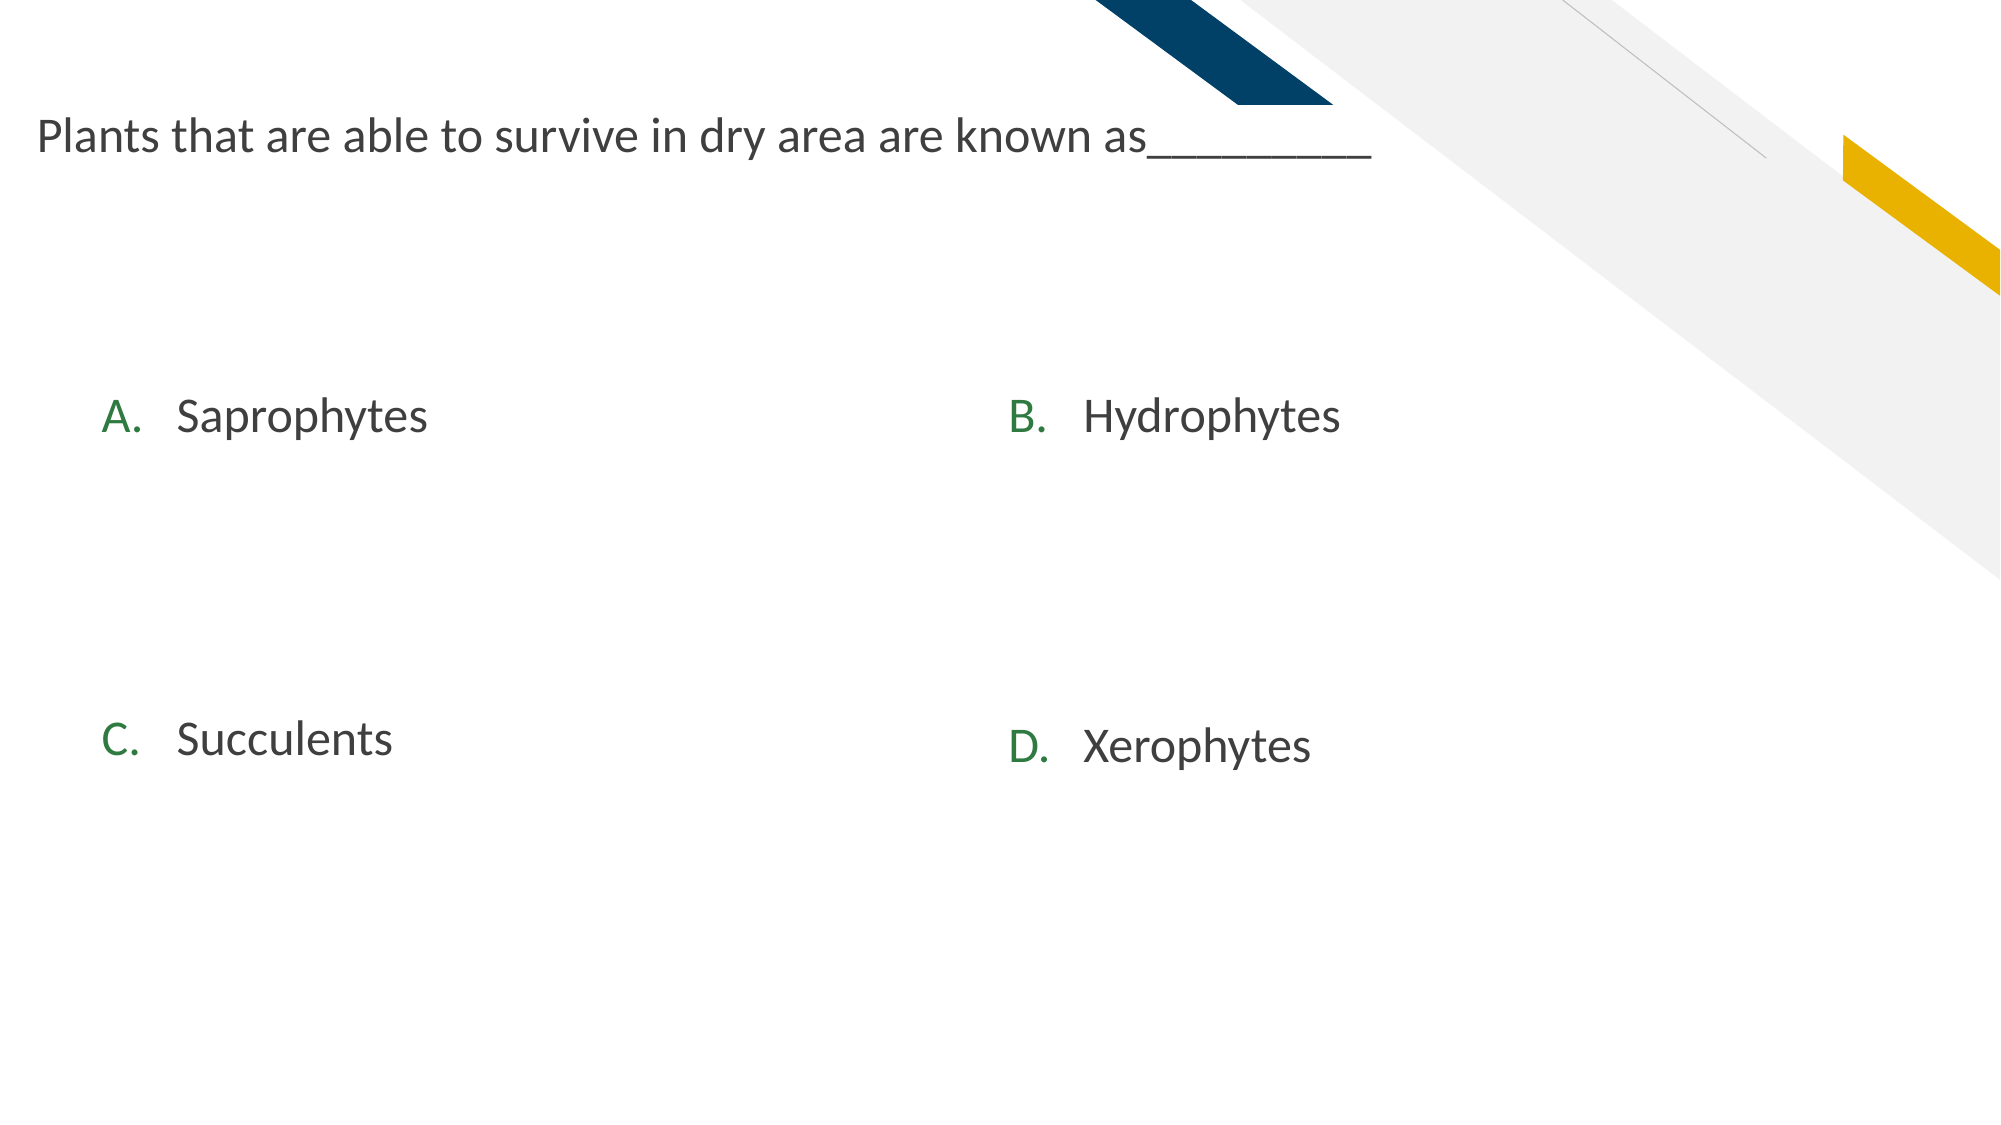

Plants that are able to survive in dry area are known as_________
Saprophytes
Hydrophytes
Succulents
Xerophytes